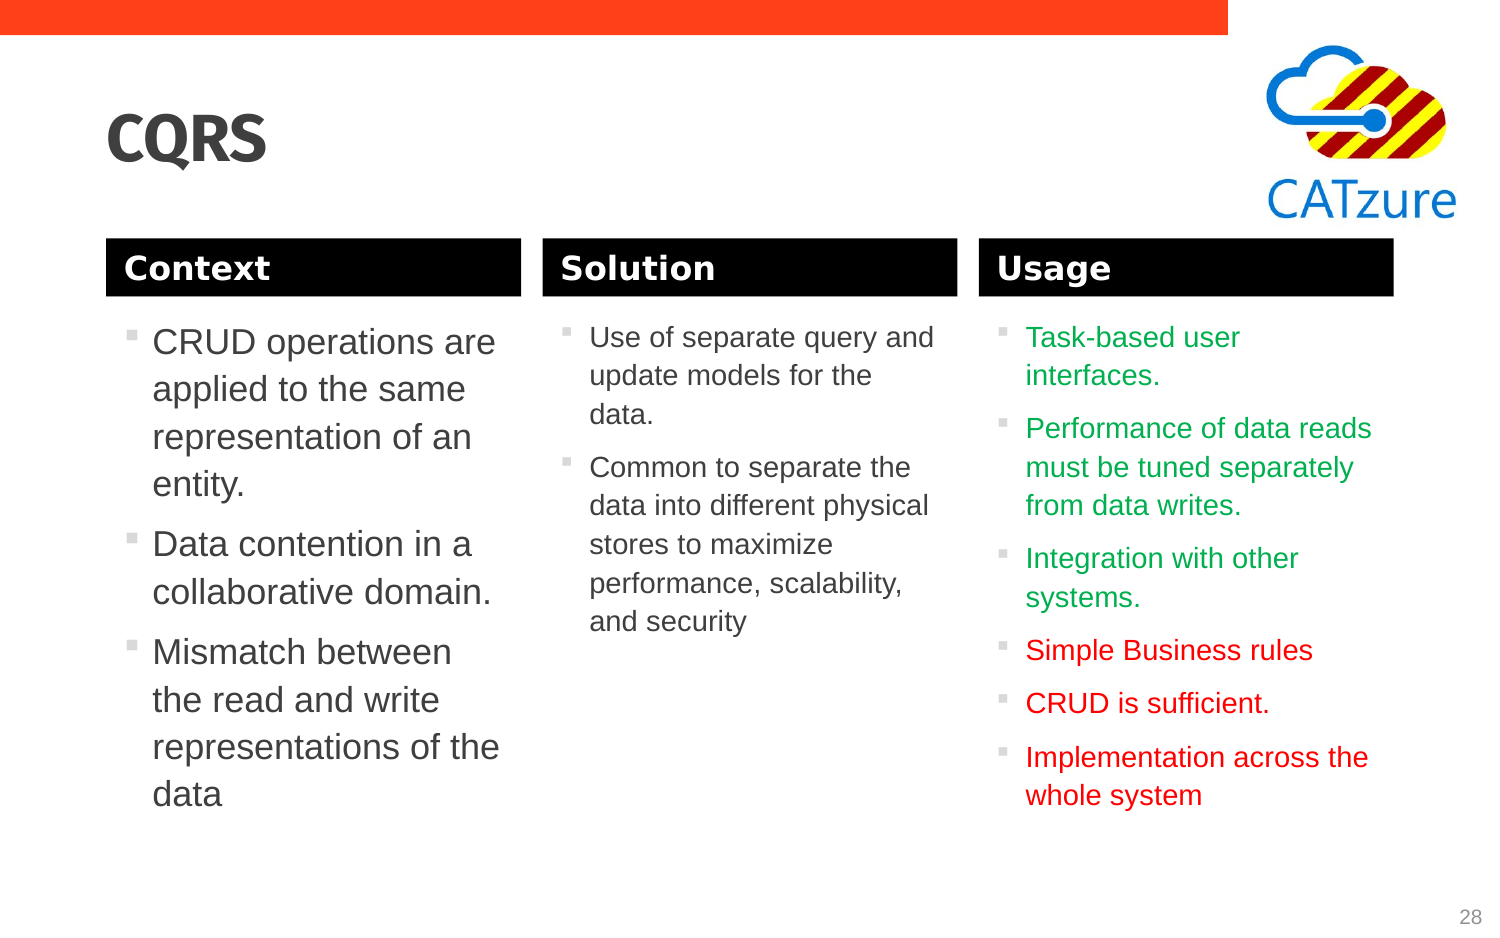

# CQRS
Context
Solution
Usage
CRUD operations are applied to the same representation of an entity.
Data contention in a collaborative domain.
Mismatch between the read and write representations of the data
Use of separate query and update models for the data.
Common to separate the data into different physical stores to maximize performance, scalability, and security
Task-based user interfaces.
Performance of data reads must be tuned separately from data writes.
Integration with other systems.
Simple Business rules
CRUD is sufficient.
Implementation across the whole system
28